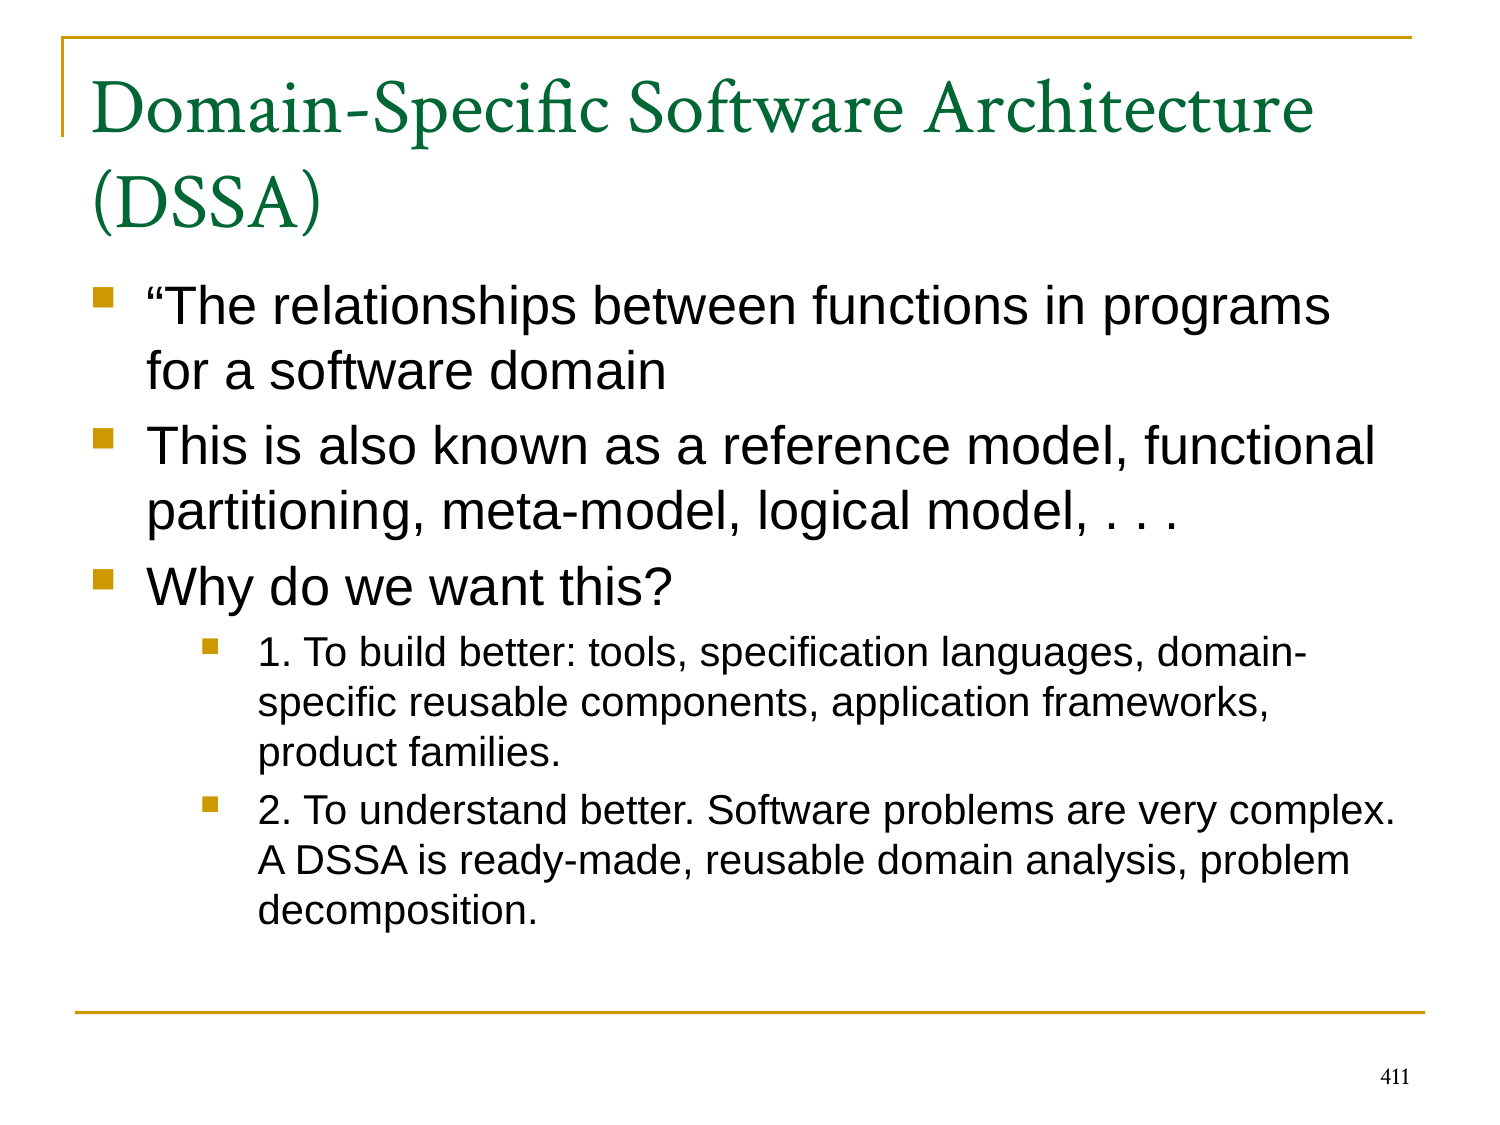

# Domain-Specific Software Architecture (DSSA)
“The relationships between functions in programs for a software domain
This is also known as a reference model, functional partitioning, meta-model, logical model, . . .
Why do we want this?
1. To build better: tools, specification languages, domain-specific reusable components, application frameworks, product families.
2. To understand better. Software problems are very complex. A DSSA is ready-made, reusable domain analysis, problem decomposition.
411